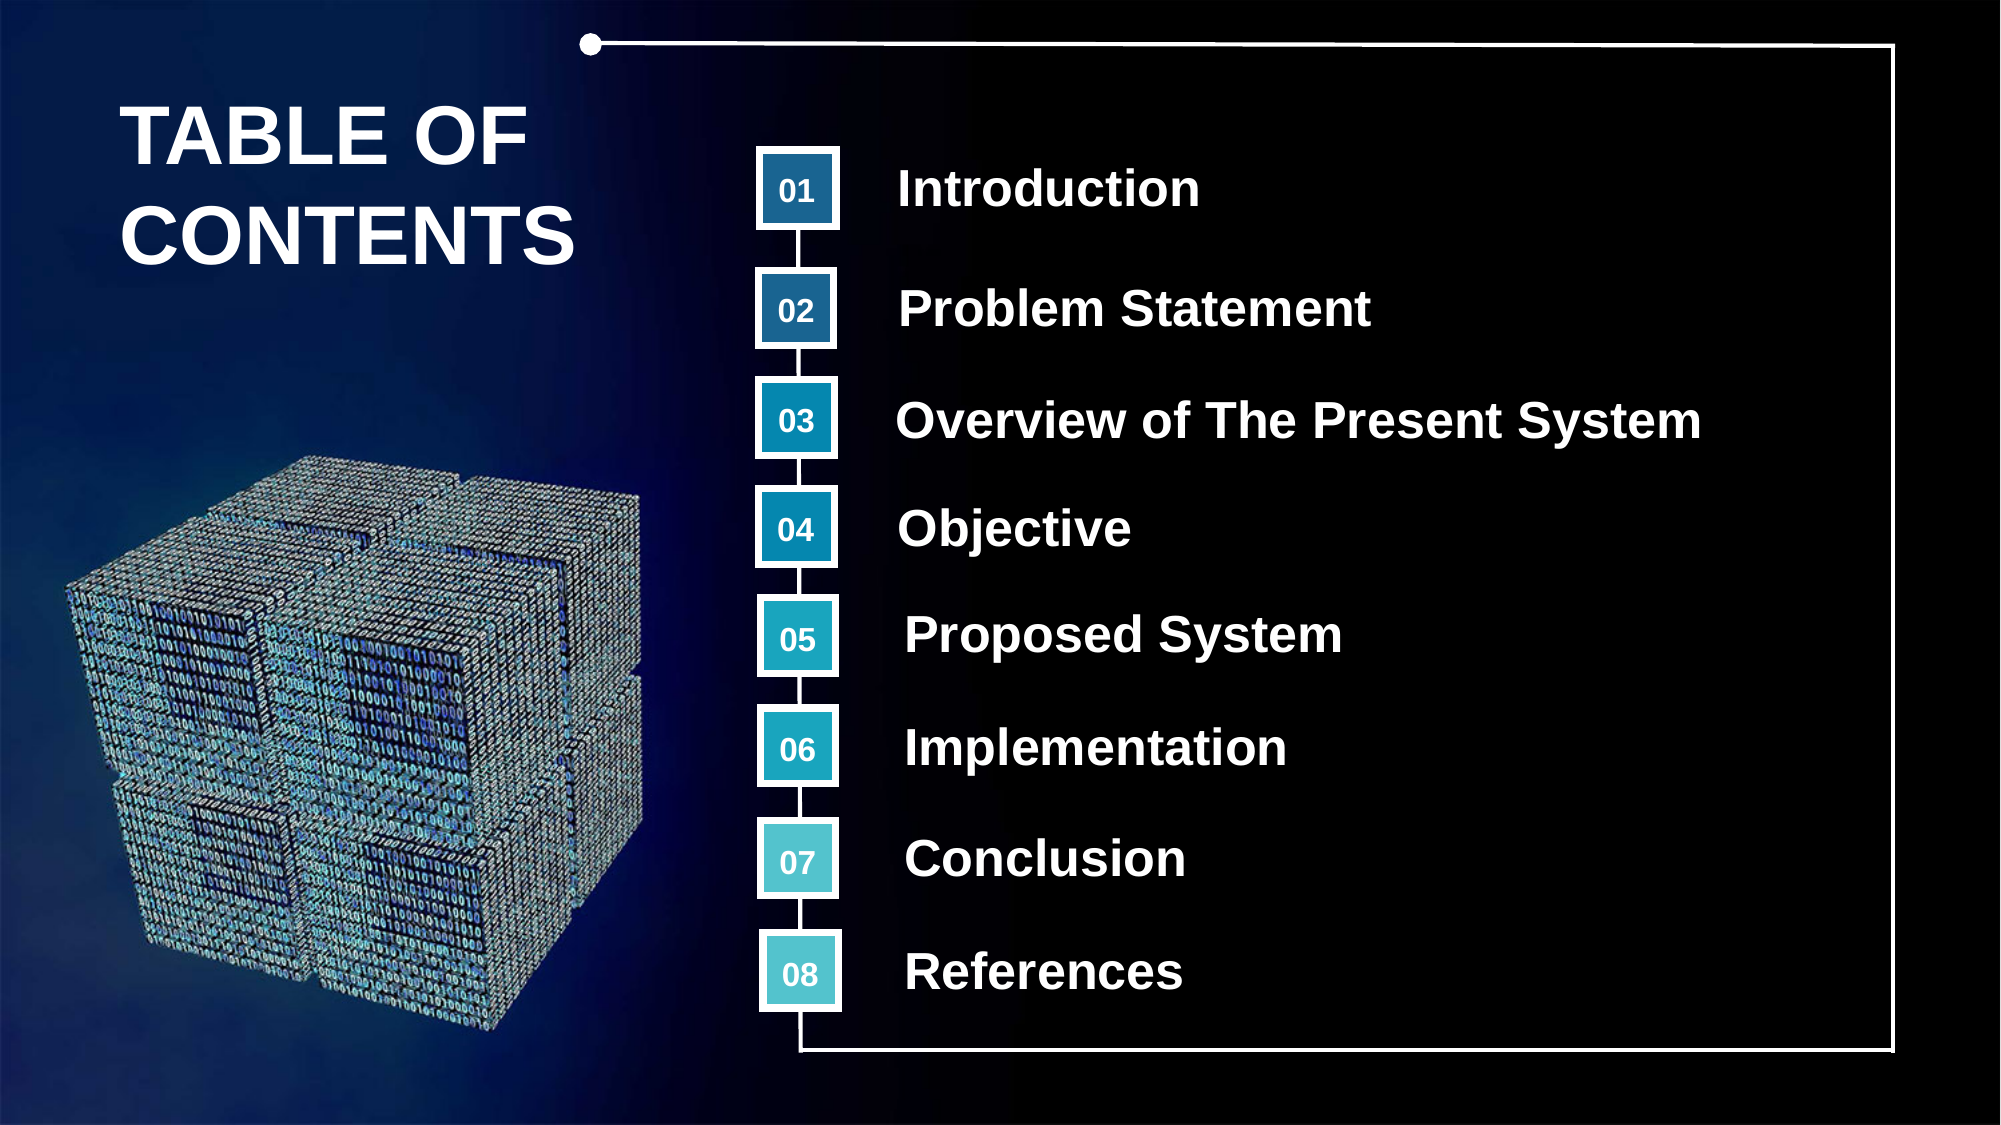

TABLE OF CONTENTS
Introduction

01
Problem Statement

02
Overview of The Present System

03
Objective

04
Proposed System

05
Implementation

06
Conclusion

07
References

08